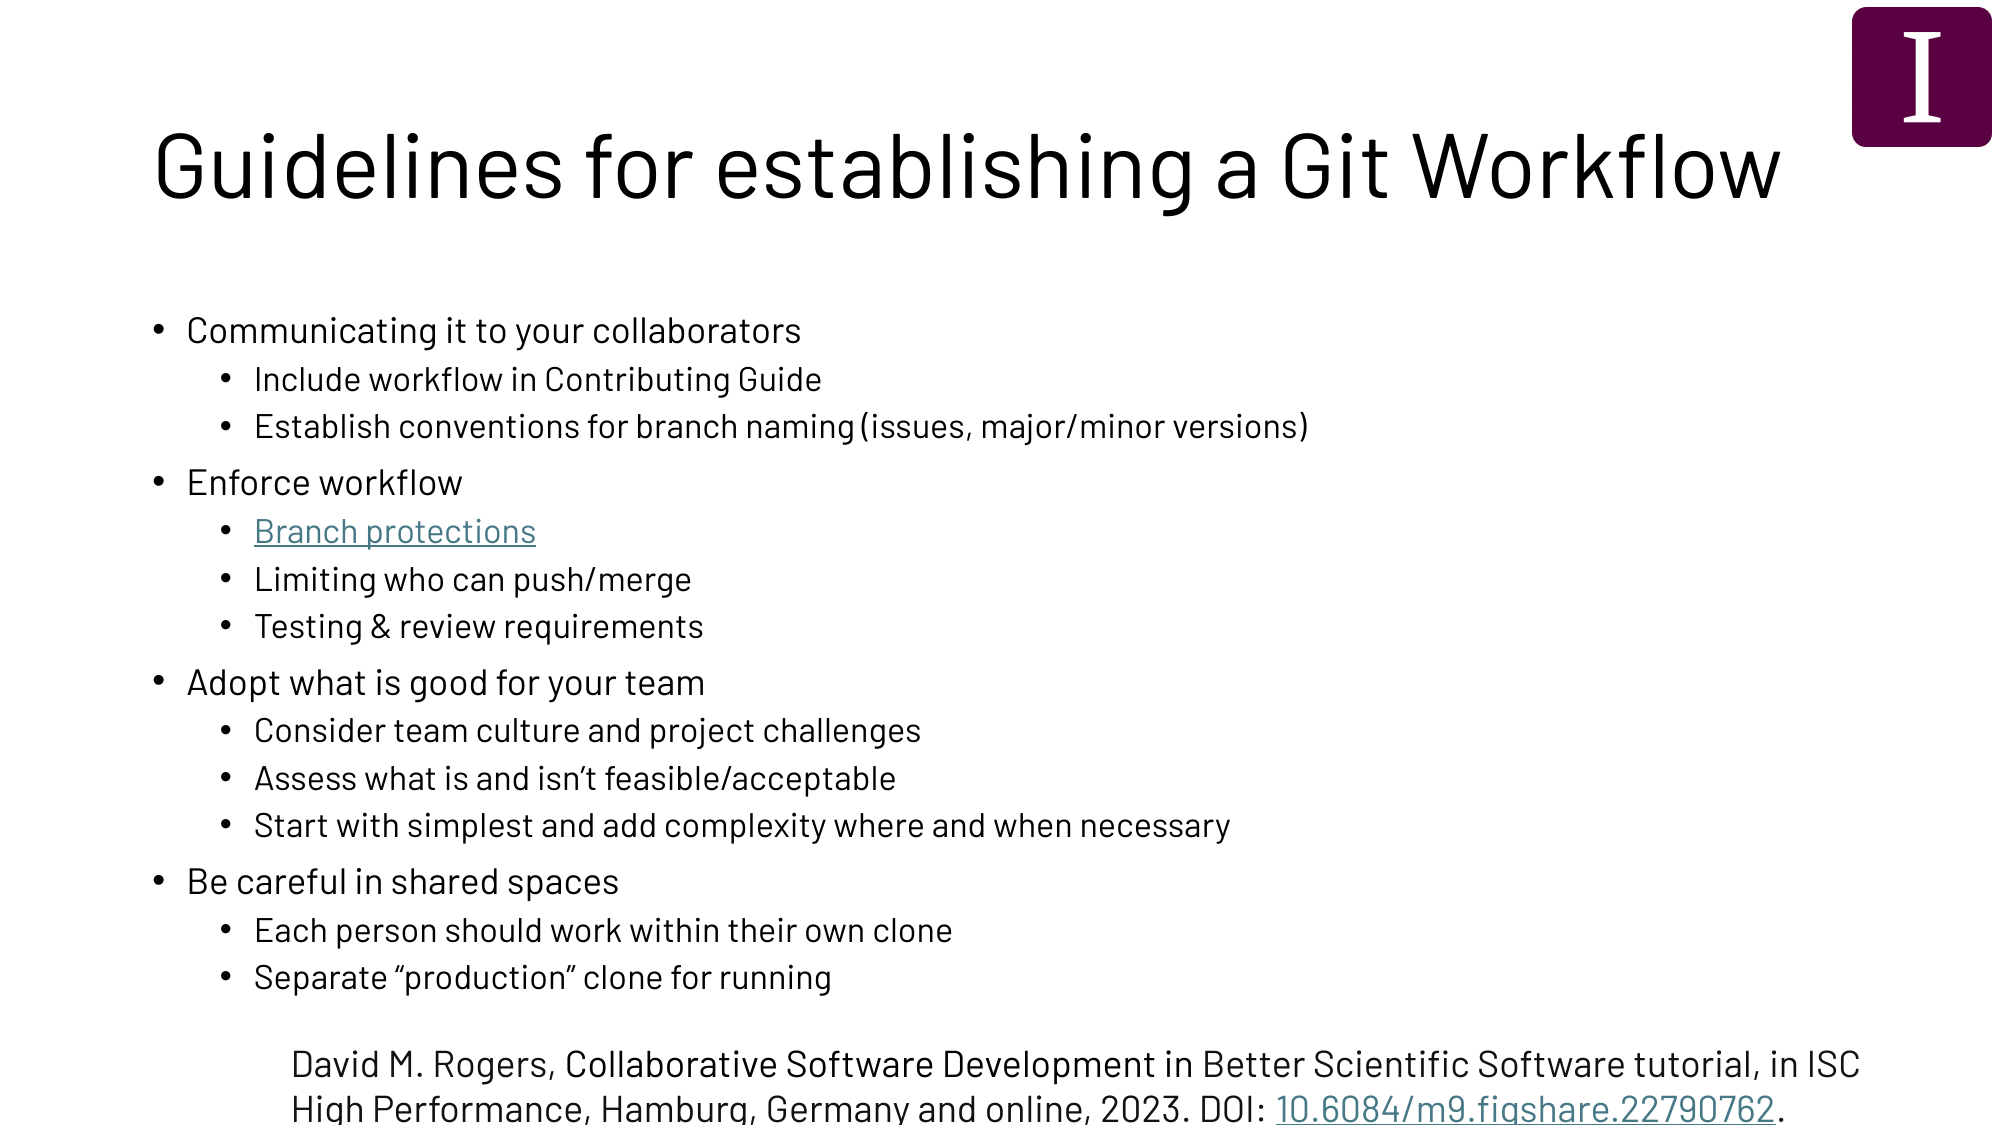

# Guidelines for establishing a Git Workflow
Communicating it to your collaborators
Include workflow in Contributing Guide
Establish conventions for branch naming (issues, major/minor versions)
Enforce workflow
Branch protections
Limiting who can push/merge
Testing & review requirements
Adopt what is good for your team
Consider team culture and project challenges
Assess what is and isn’t feasible/acceptable
Start with simplest and add complexity where and when necessary
Be careful in shared spaces
Each person should work within their own clone
Separate “production” clone for running
David M. Rogers, Collaborative Software Development in Better Scientific Software tutorial, in ISC High Performance, Hamburg, Germany and online, 2023. DOI: 10.6084/m9.figshare.22790762.